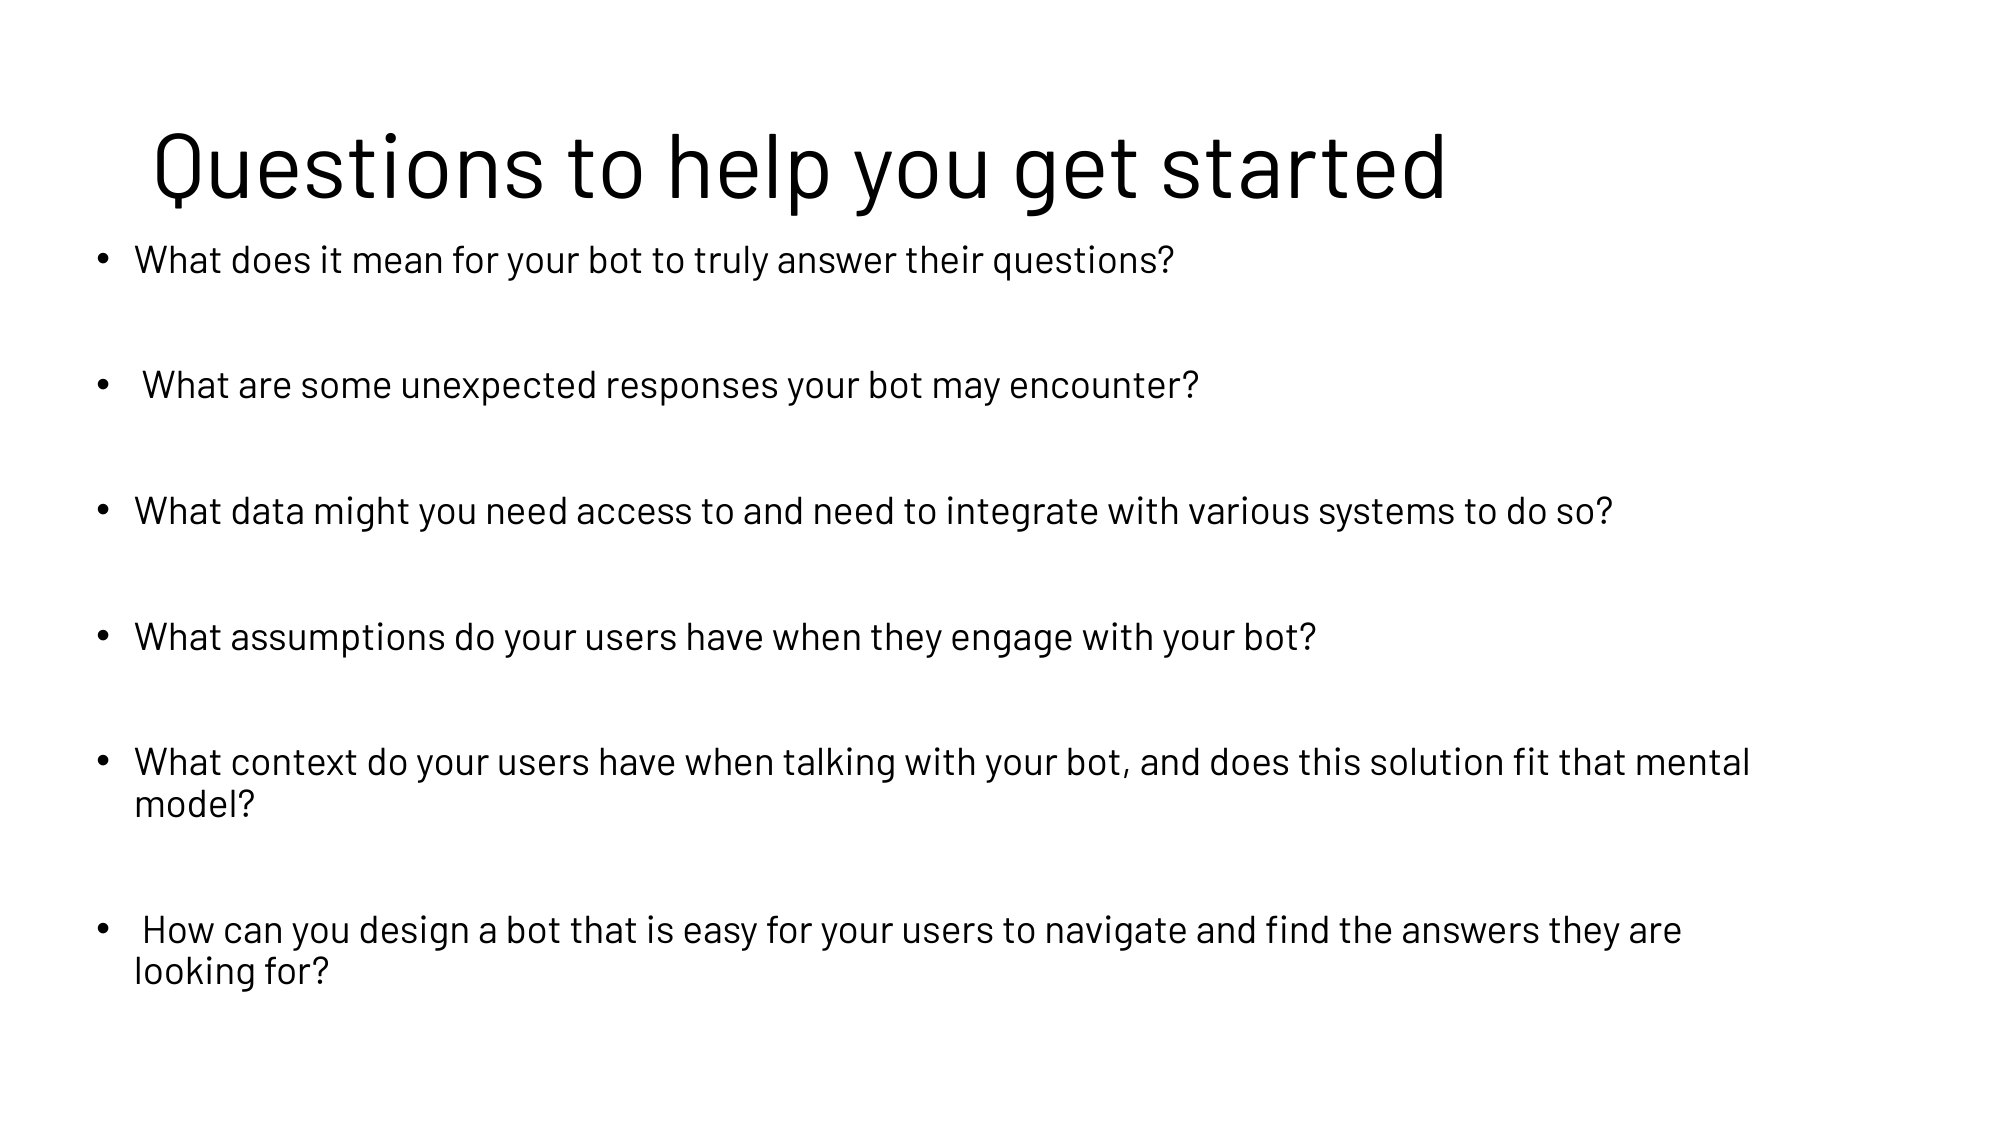

# Questions to help you get started
What does it mean for your bot to truly answer their questions?

 What are some unexpected responses your bot may encounter?

What data might you need access to and need to integrate with various systems to do so?

What assumptions do your users have when they engage with your bot?

What context do your users have when talking with your bot, and does this solution fit that mental model?

 How can you design a bot that is easy for your users to navigate and find the answers they are looking for?